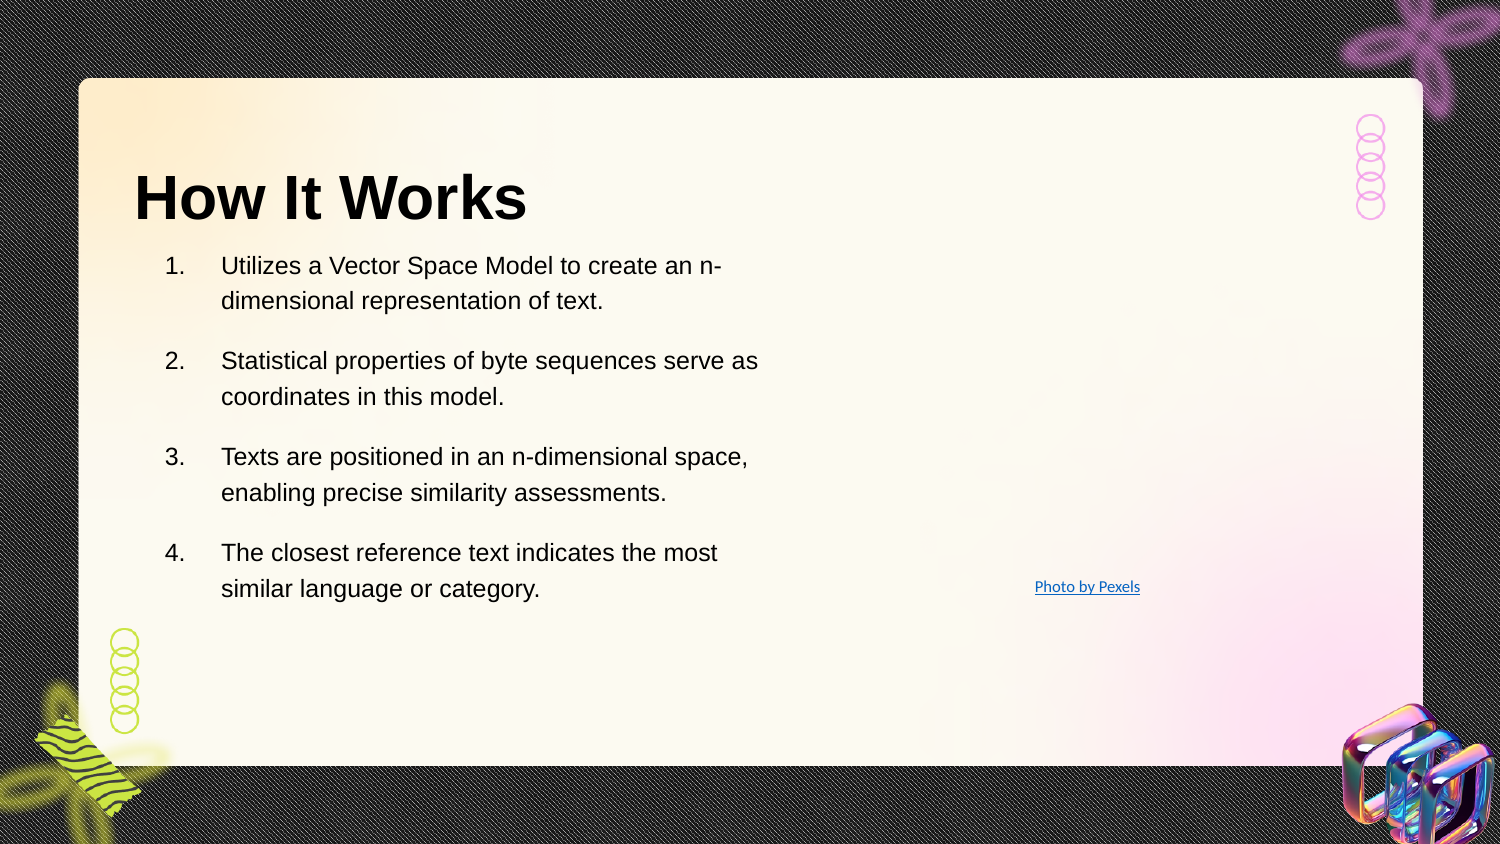

How It Works
Utilizes a Vector Space Model to create an n-dimensional representation of text.
Statistical properties of byte sequences serve as coordinates in this model.
Texts are positioned in an n-dimensional space, enabling precise similarity assessments.
The closest reference text indicates the most similar language or category.
Photo by Pexels